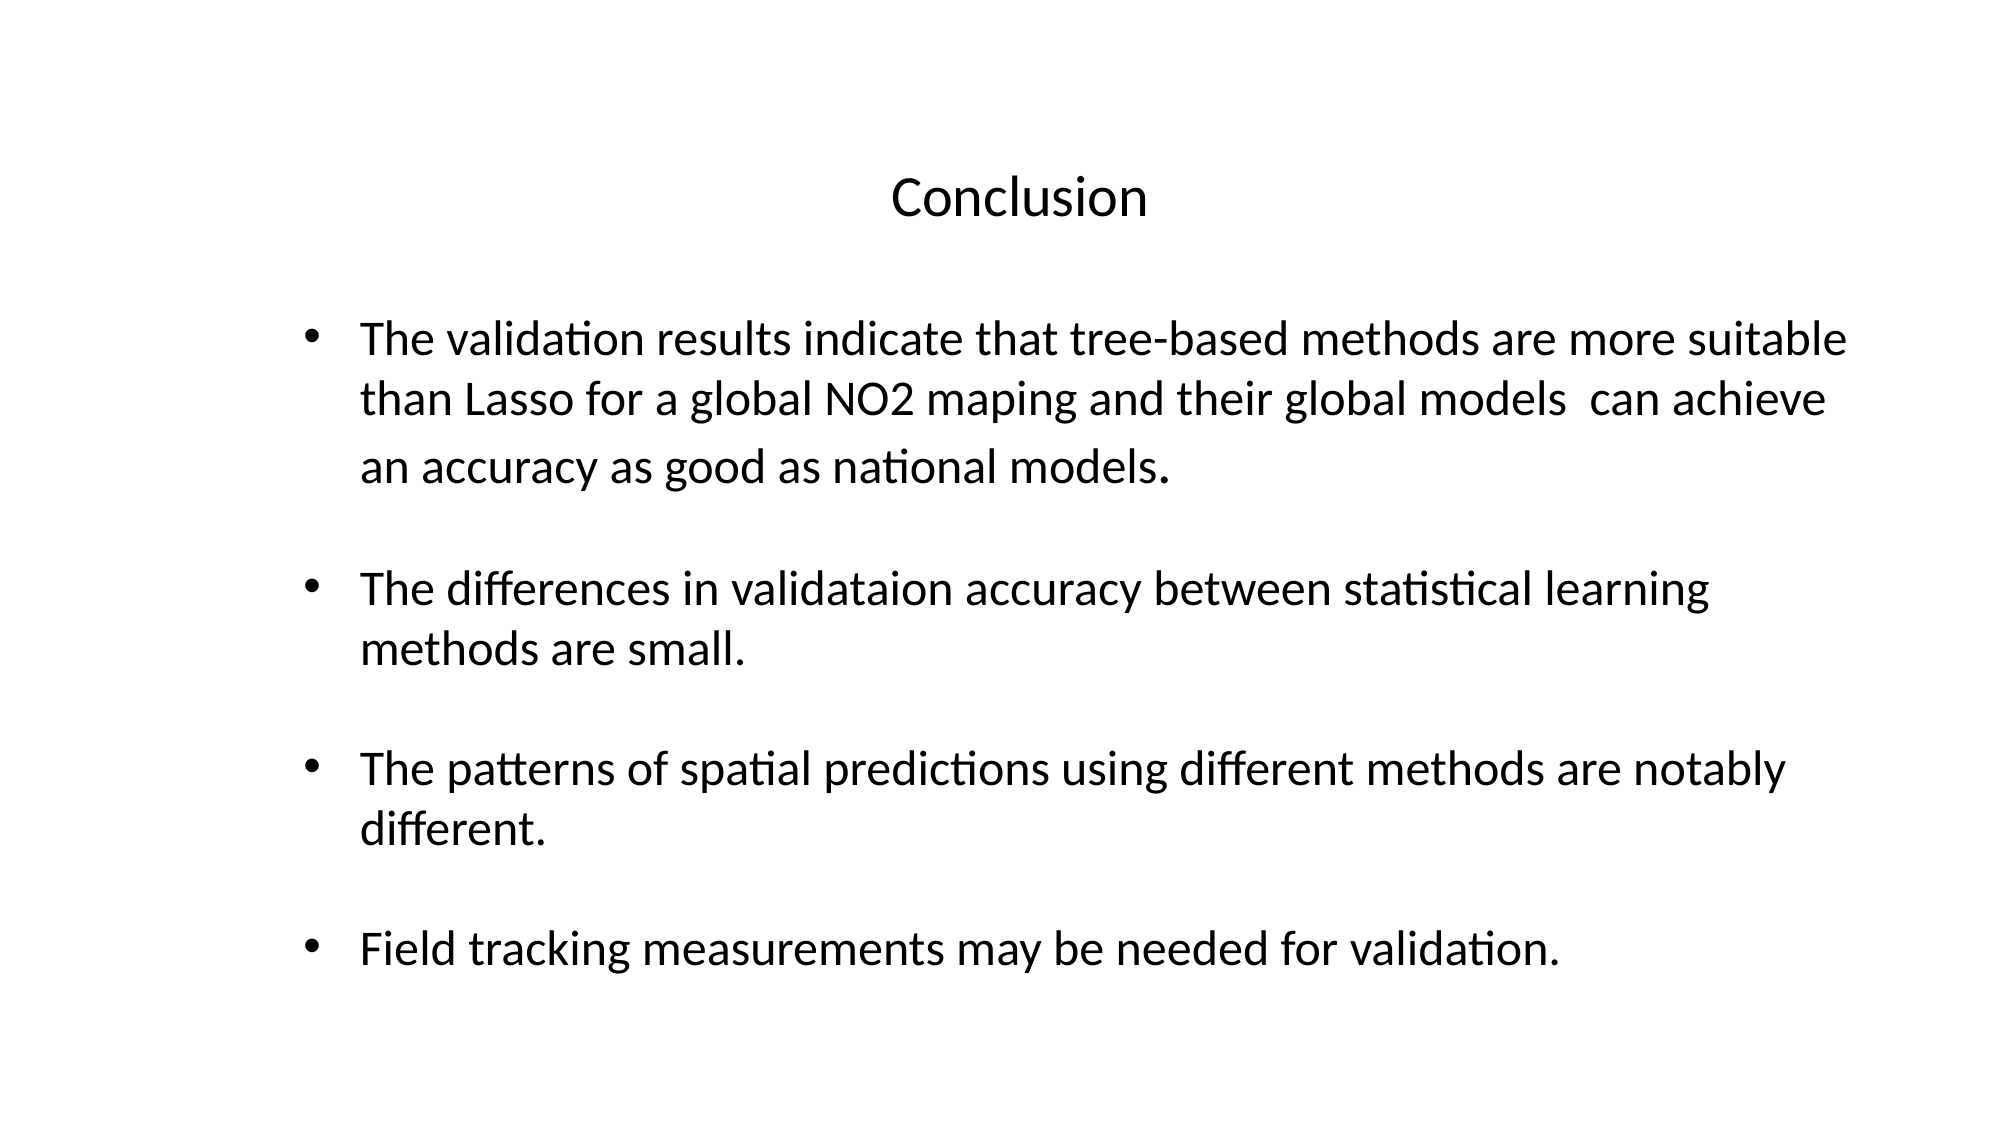

Conclusion
The validation results indicate that tree-based methods are more suitable than Lasso for a global NO2 maping and their global models  can achieve an accuracy as good as national models.

The differences in validataion accuracy between statistical learning methods are small.

The patterns of spatial predictions using different methods are notably different.

Field tracking measurements may be needed for validation.